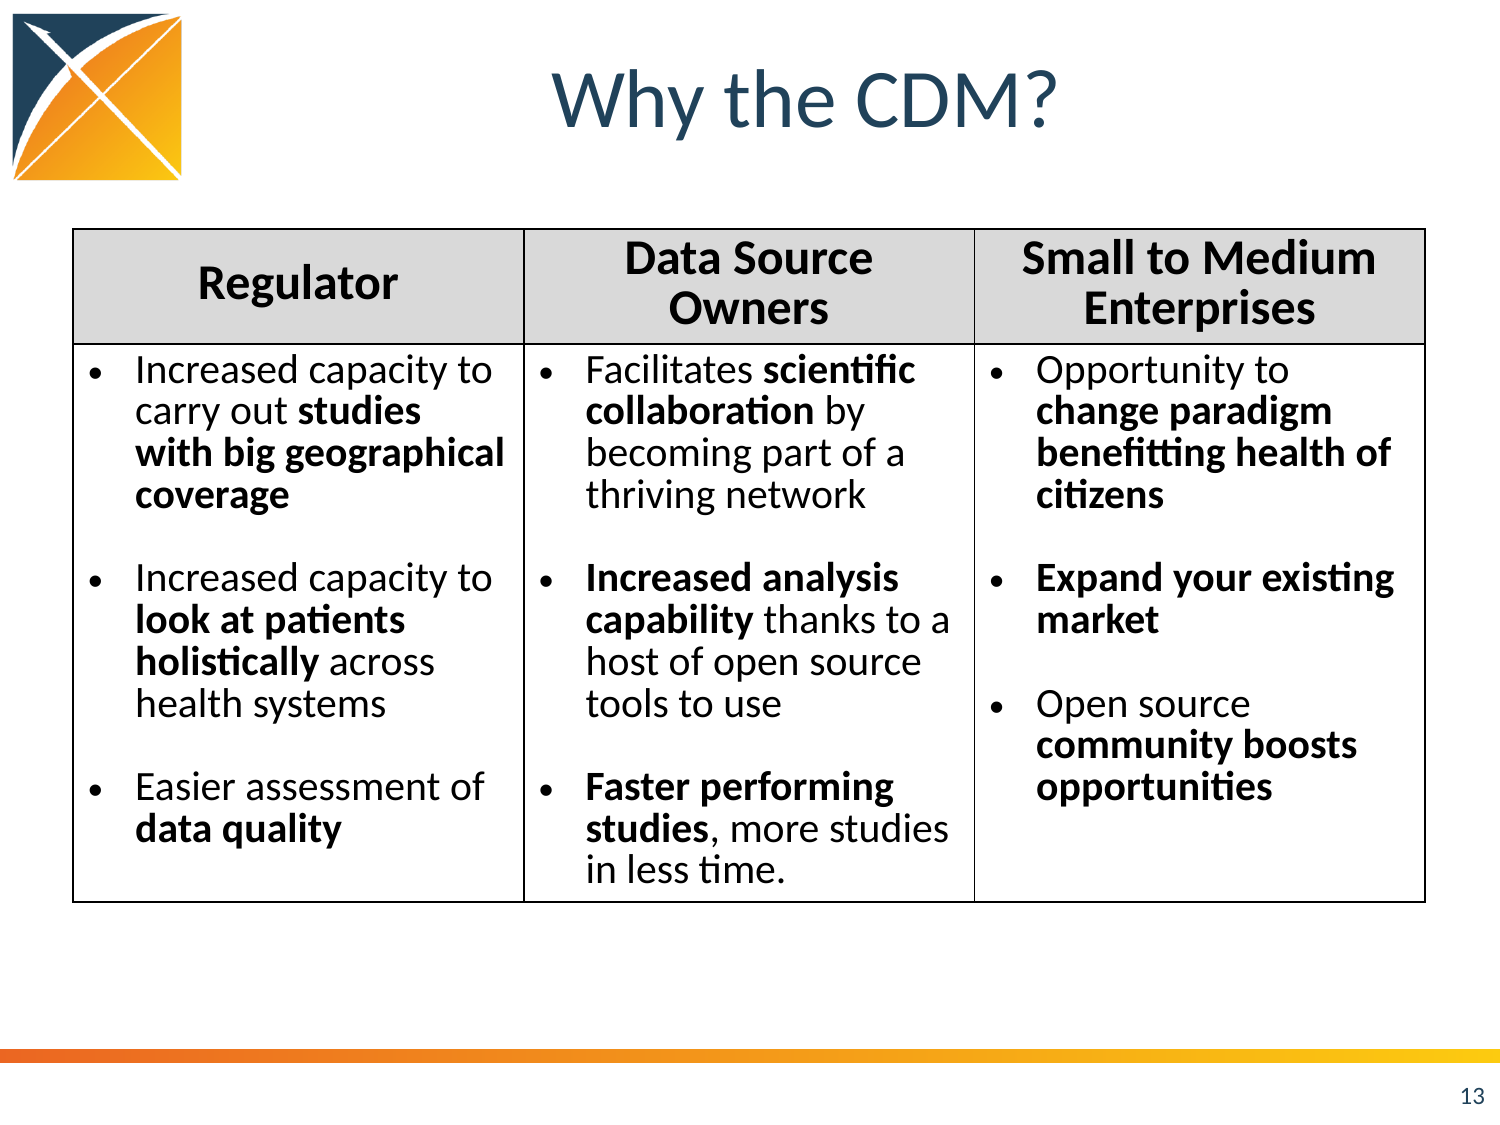

# Why the CDM?
| Regulator | Data Source Owners | Small to Medium Enterprises |
| --- | --- | --- |
| Increased capacity to carry out studies with big geographical coverage Increased capacity to look at patients holistically across health systems Easier assessment of data quality | Facilitates scientific  collaboration by becoming part of a thriving network   Increased analysis capability thanks to a host of open source tools to use Faster performing  studies, more studies in less time. | Opportunity to change paradigm benefitting health of citizens Expand your existing market Open source community boosts opportunities |
13